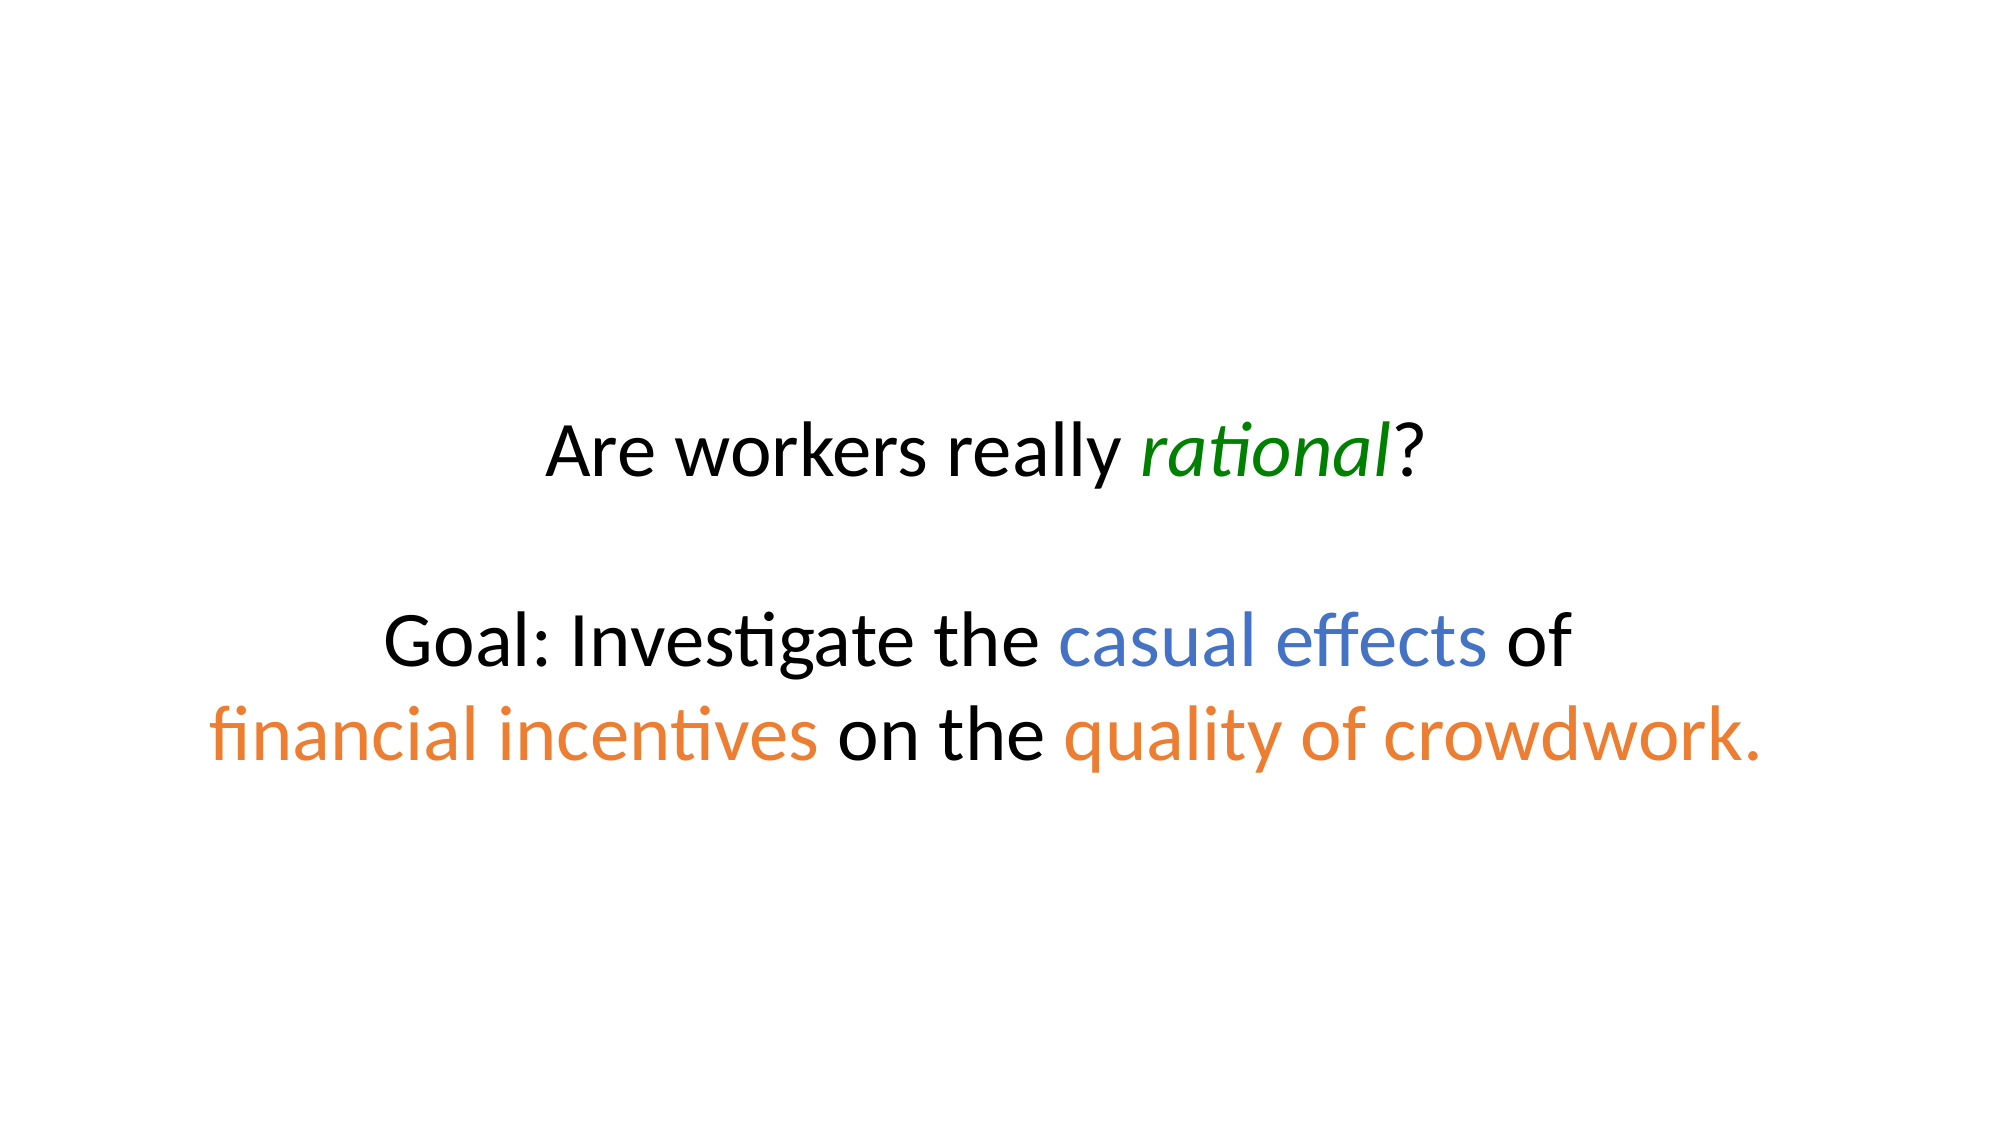

Are workers really rational?

Goal: Investigate the casual effects of
financial incentives on the quality of crowdwork.